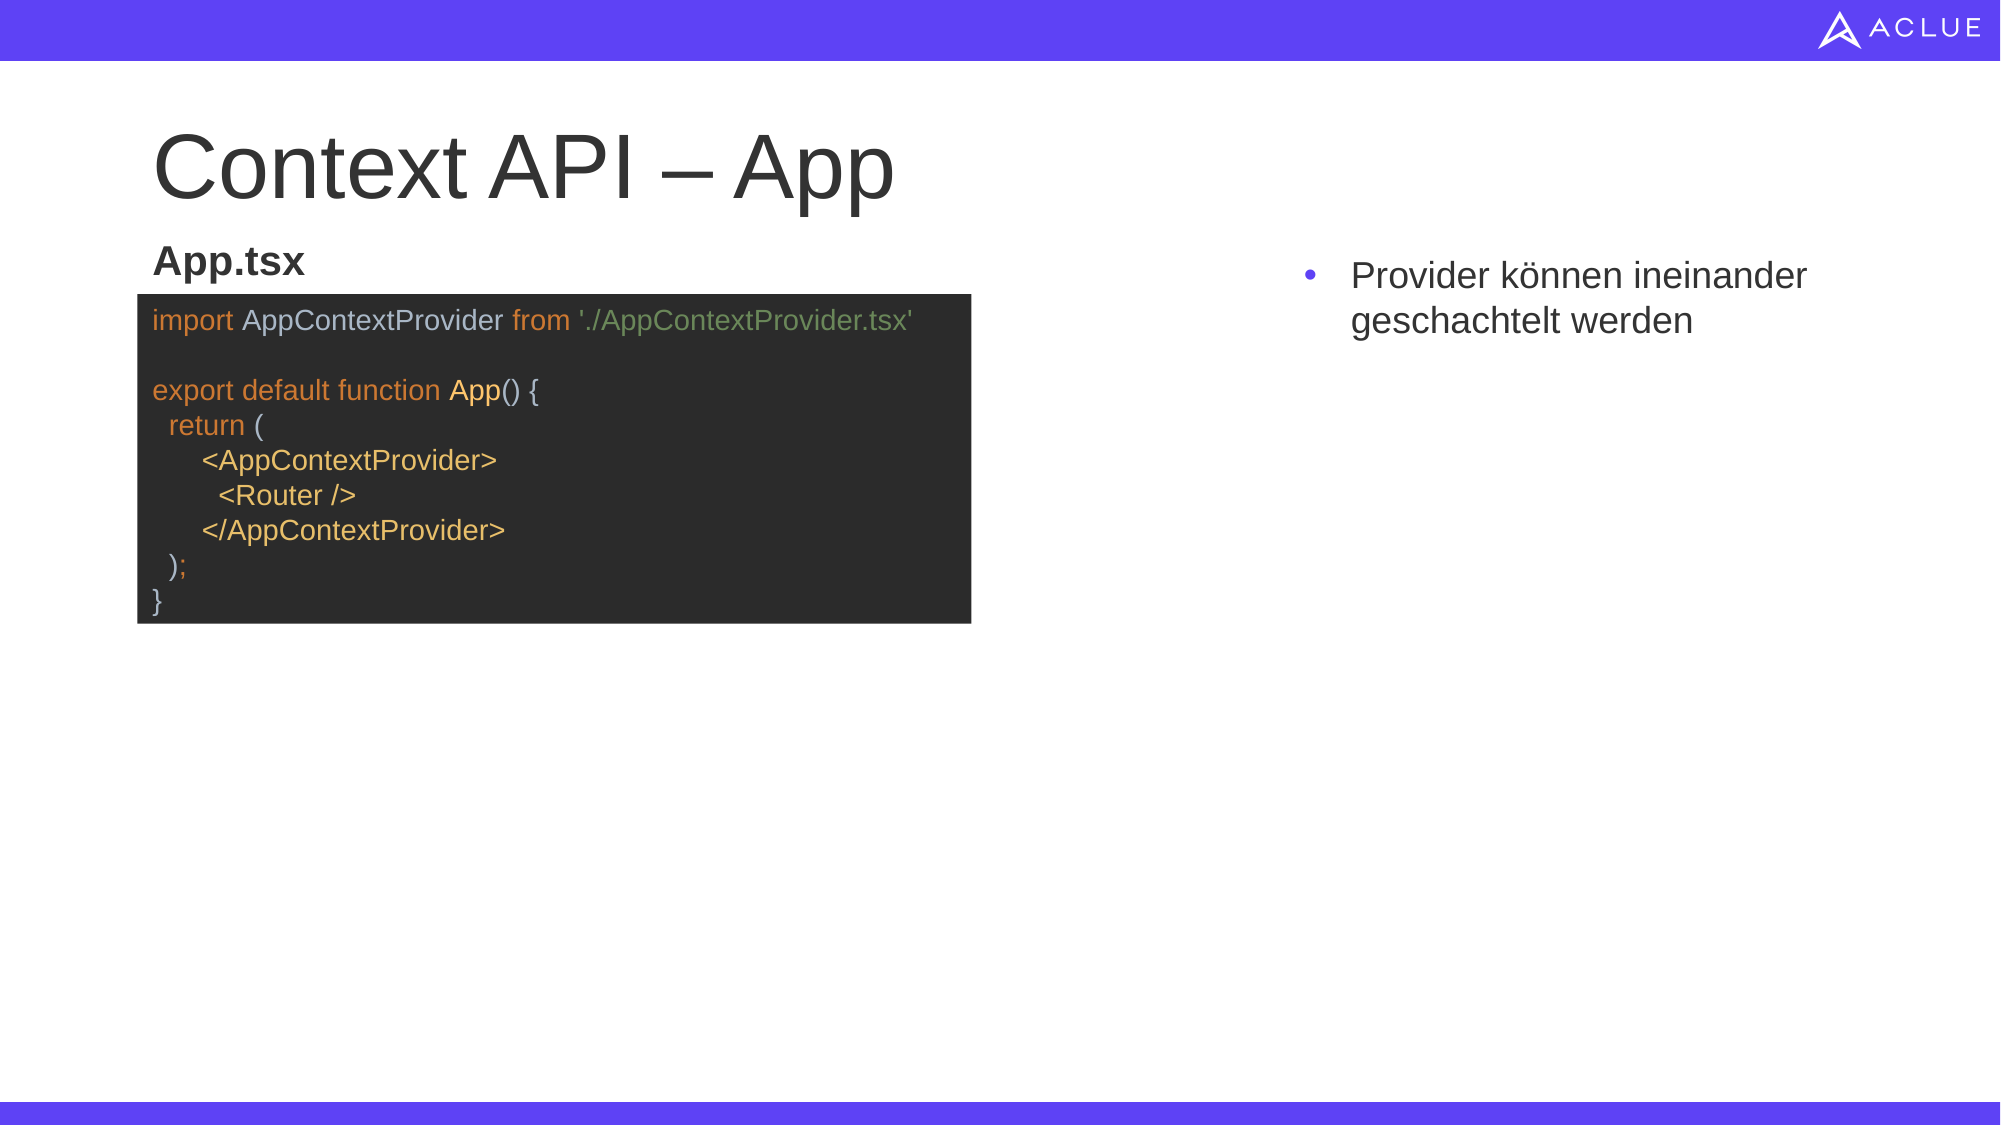

# Context API – App
App.tsx
Provider können ineinander geschachtelt werden
import AppContextProvider from './AppContextProvider.tsx'
export default function App() {
  return (
      <AppContextProvider>
        <Router />
      </AppContextProvider>
  );
}